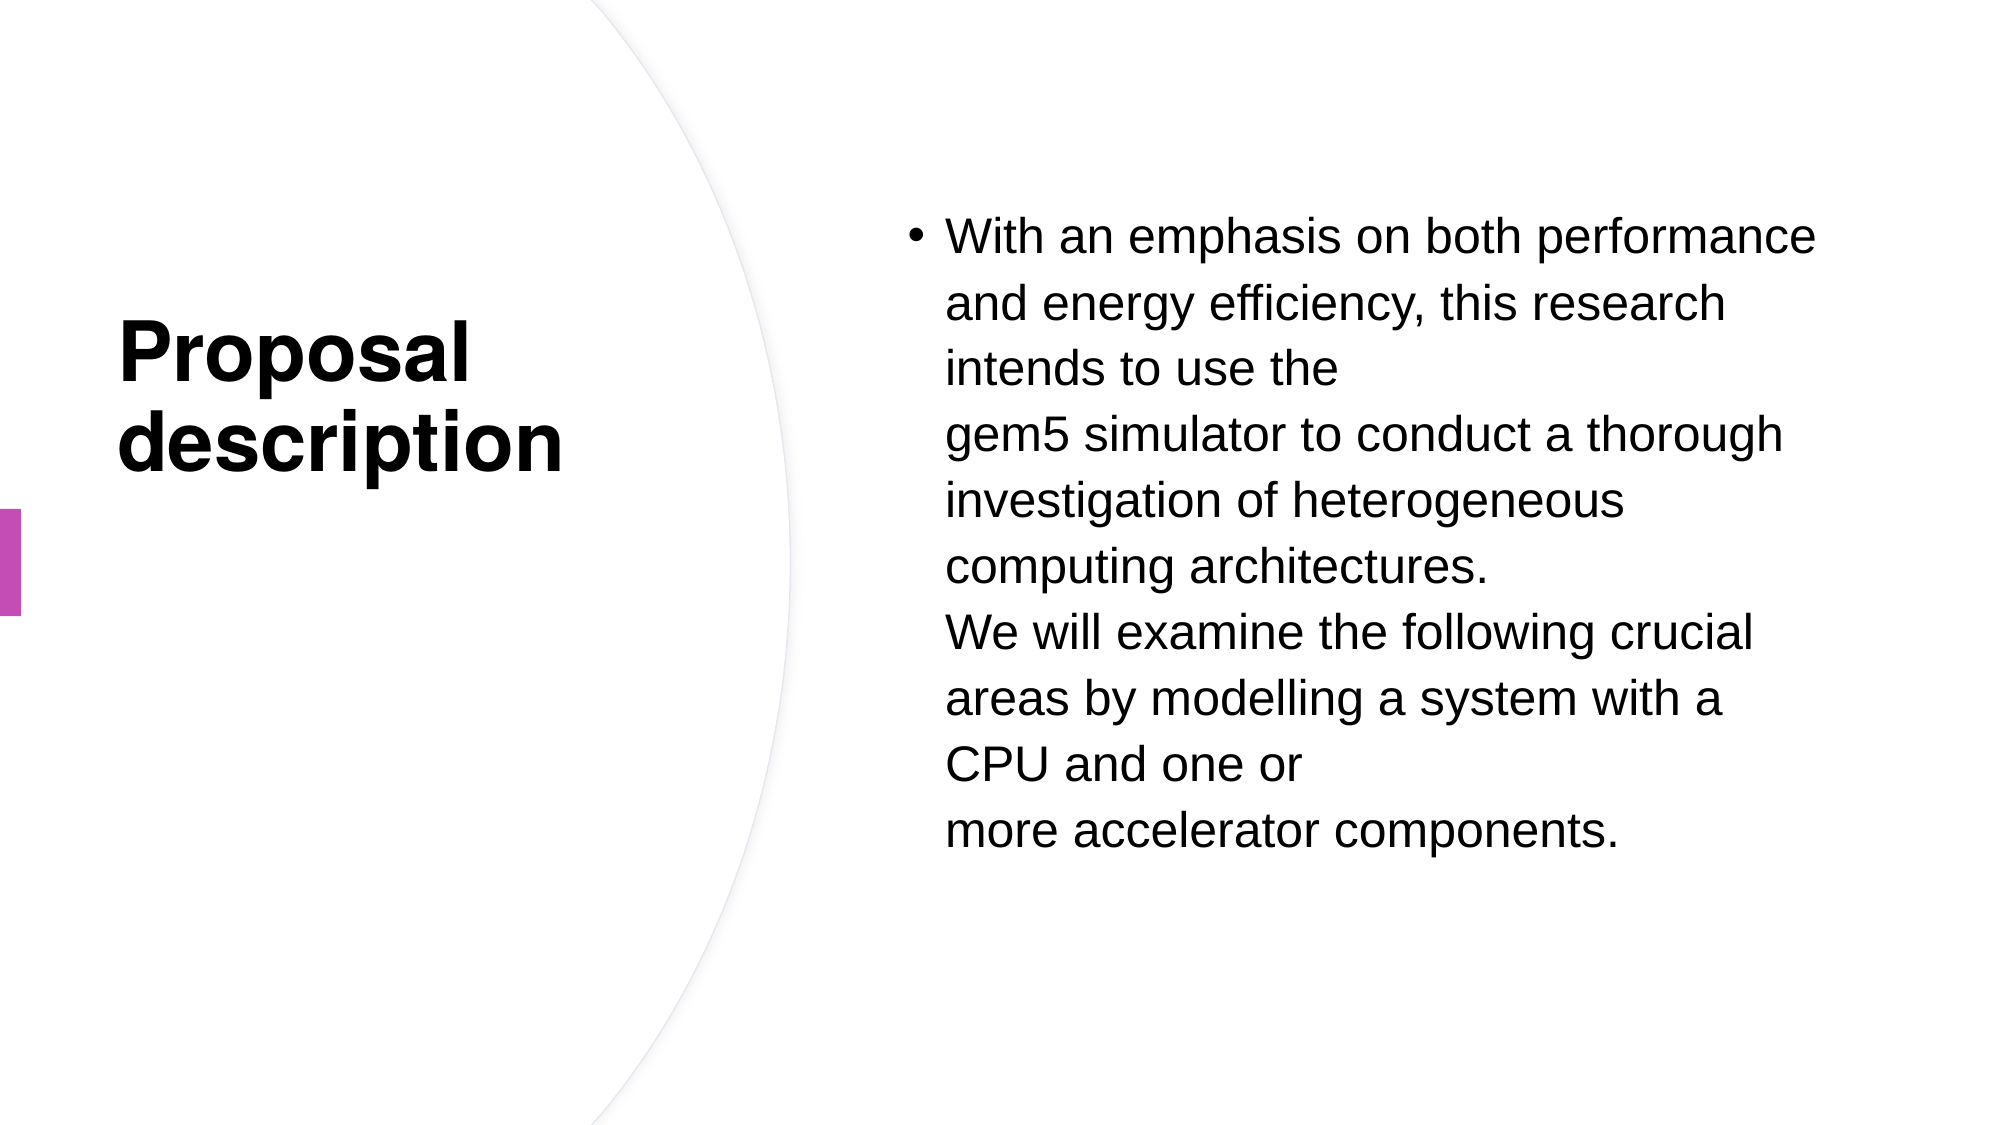

# Proposal description
With an emphasis on both performance and energy efficiency, this research intends to use the
gem5 simulator to conduct a thorough investigation of heterogeneous computing architectures.
We will examine the following crucial areas by modelling a system with a CPU and one or
more accelerator components.